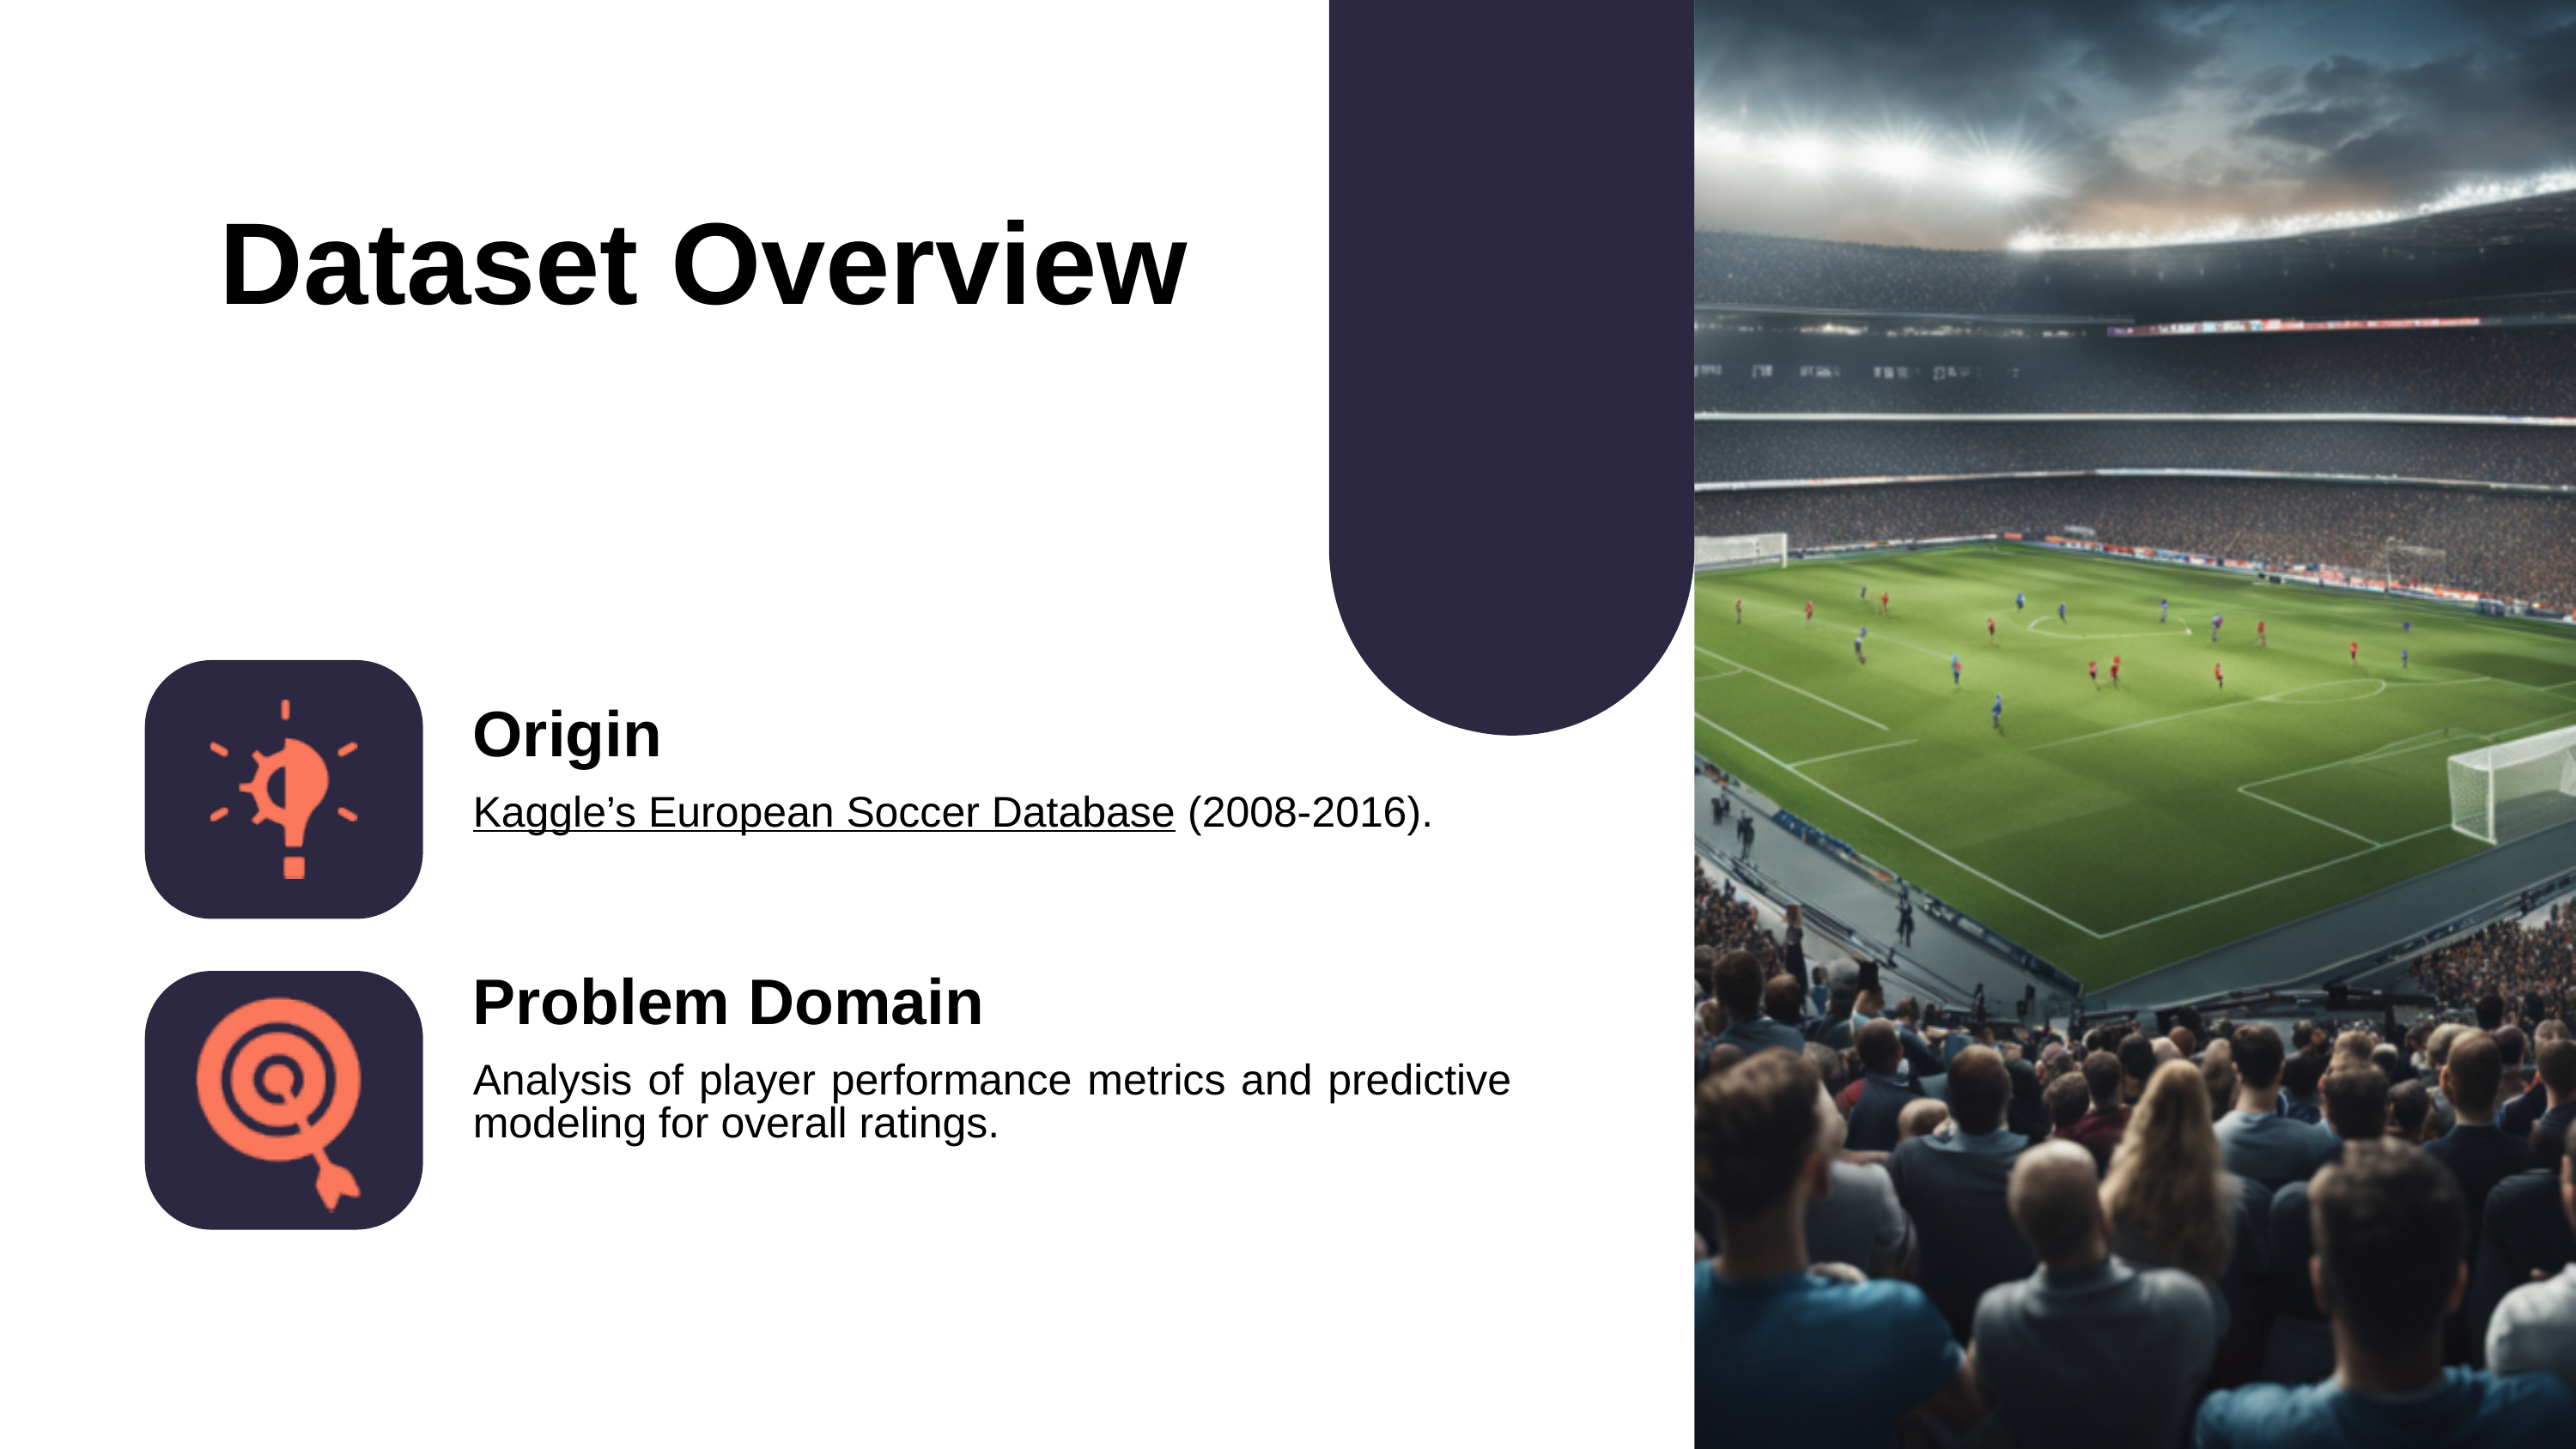

Dataset Overview

Origin
Kaggle’s European Soccer Database (2008-2016).

Problem Domain

Analysis of player performance metrics and predictive modeling for overall ratings.